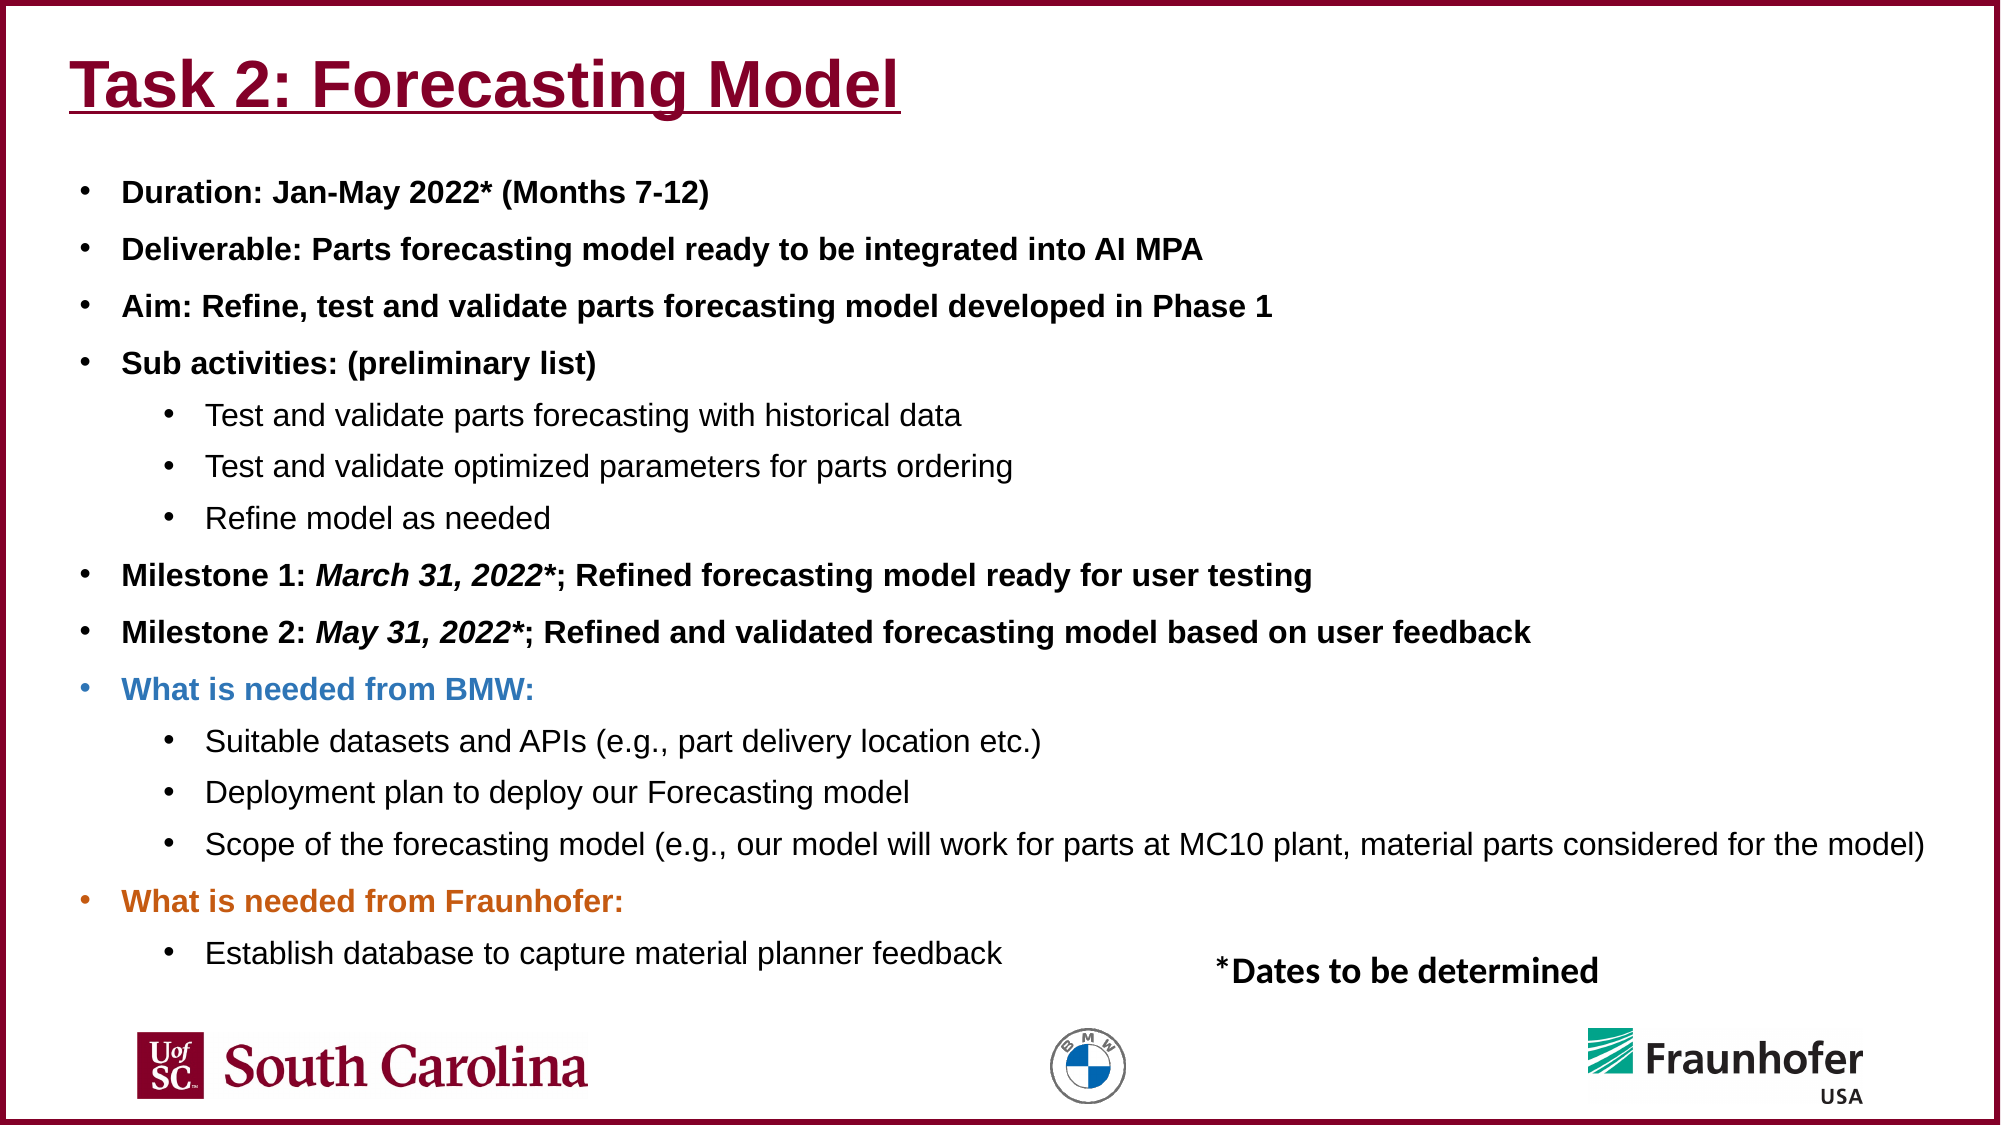

# Task 2: Forecasting Model
Duration: Jan-May 2022* (Months 7-12)
Deliverable: Parts forecasting model ready to be integrated into AI MPA
Aim: Refine, test and validate parts forecasting model developed in Phase 1
Sub activities: (preliminary list)
Test and validate parts forecasting with historical data
Test and validate optimized parameters for parts ordering
Refine model as needed
Milestone 1: March 31, 2022*; Refined forecasting model ready for user testing
Milestone 2: May 31, 2022*; Refined and validated forecasting model based on user feedback
What is needed from BMW:
Suitable datasets and APIs (e.g., part delivery location etc.)
Deployment plan to deploy our Forecasting model
Scope of the forecasting model (e.g., our model will work for parts at MC10 plant, material parts considered for the model)
What is needed from Fraunhofer:
Establish database to capture material planner feedback

*Dates to be determined